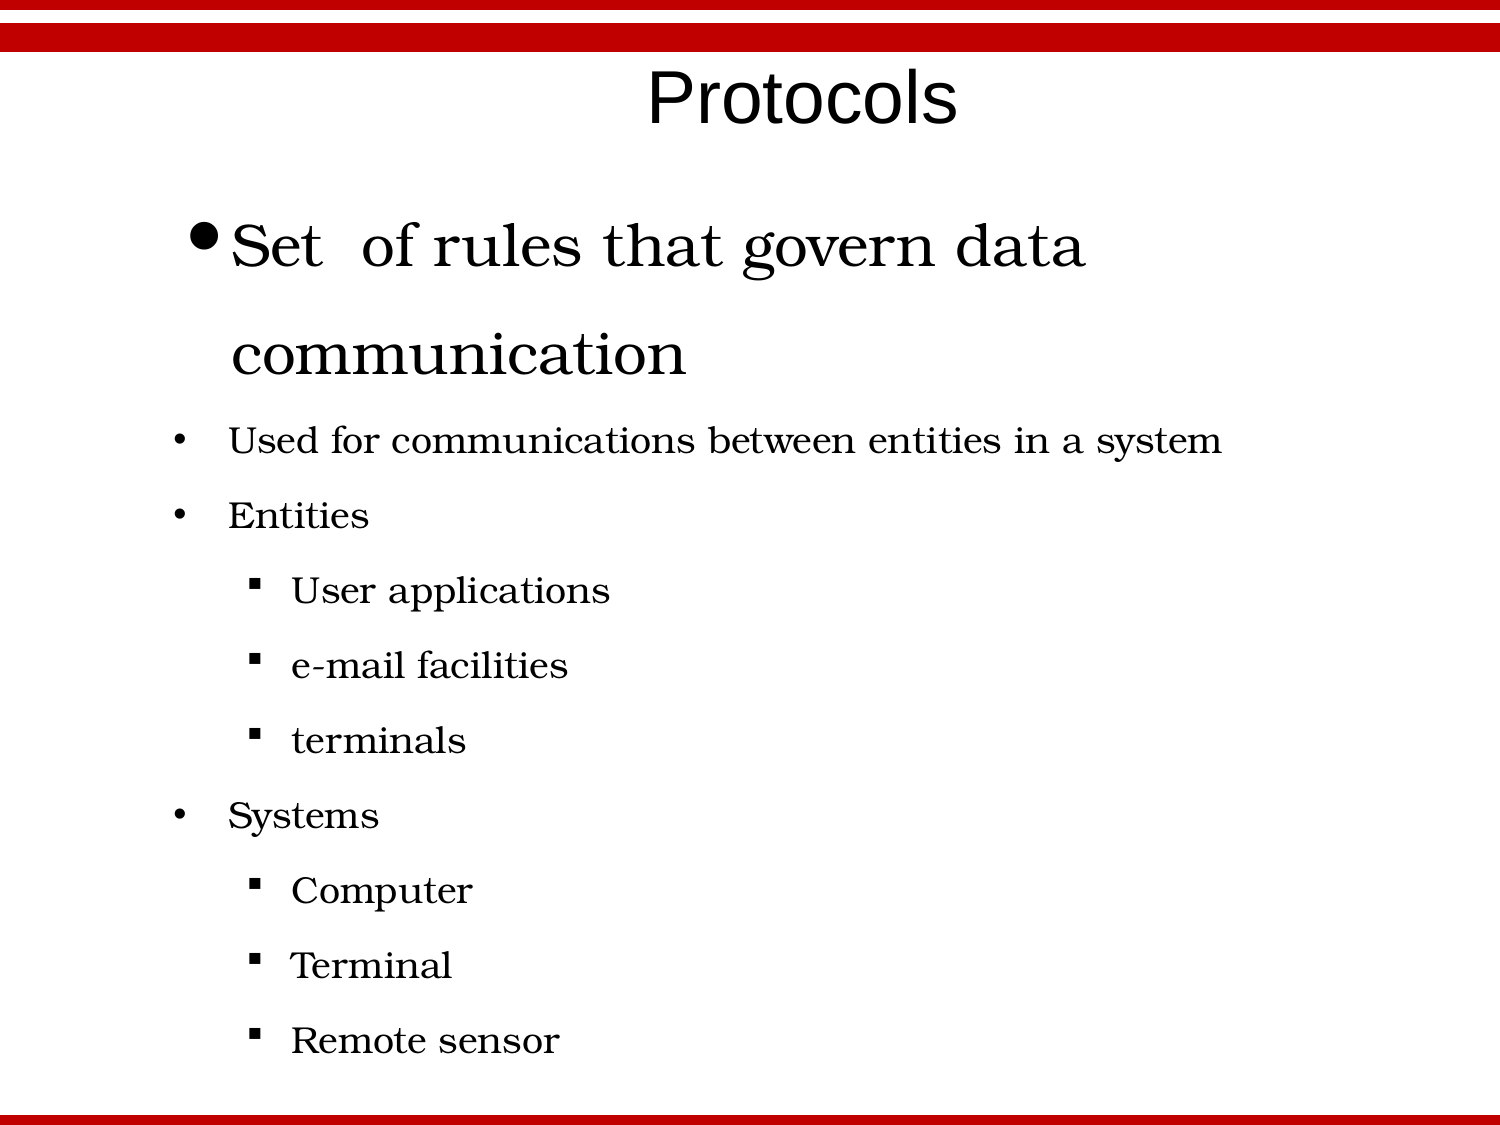

# Protocols
Set  of rules that govern data communication
Used for communications between entities in a system
Entities
User applications
e-mail facilities
terminals
Systems
Computer
Terminal
Remote sensor